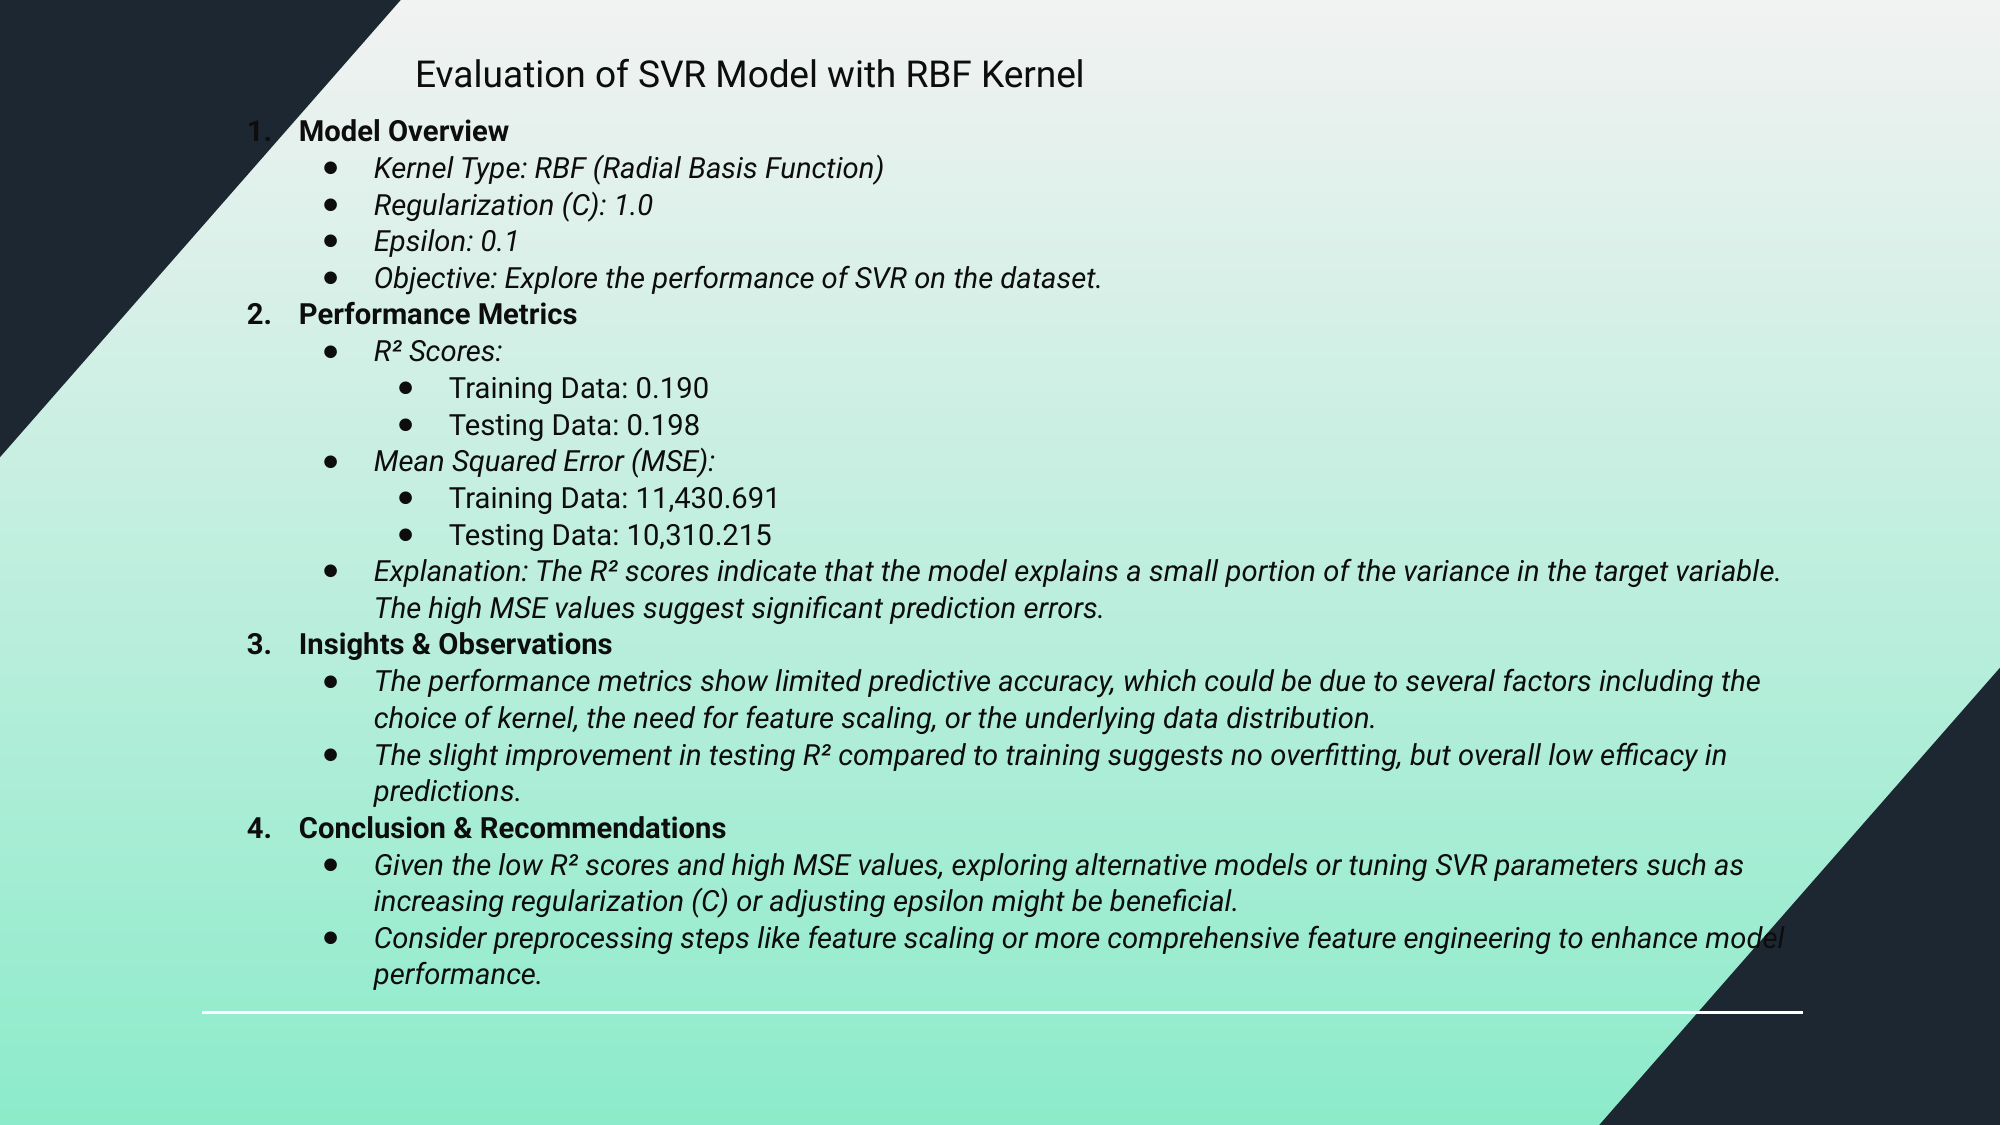

# Evaluation of SVR Model with RBF Kernel

Model Overview
Kernel Type: RBF (Radial Basis Function)
Regularization (C): 1.0
Epsilon: 0.1
Objective: Explore the performance of SVR on the dataset.
Performance Metrics
R² Scores:
Training Data: 0.190
Testing Data: 0.198
Mean Squared Error (MSE):
Training Data: 11,430.691
Testing Data: 10,310.215
Explanation: The R² scores indicate that the model explains a small portion of the variance in the target variable. The high MSE values suggest significant prediction errors.
Insights & Observations
The performance metrics show limited predictive accuracy, which could be due to several factors including the choice of kernel, the need for feature scaling, or the underlying data distribution.
The slight improvement in testing R² compared to training suggests no overfitting, but overall low efficacy in predictions.
Conclusion & Recommendations
Given the low R² scores and high MSE values, exploring alternative models or tuning SVR parameters such as increasing regularization (C) or adjusting epsilon might be beneficial.
Consider preprocessing steps like feature scaling or more comprehensive feature engineering to enhance model performance.